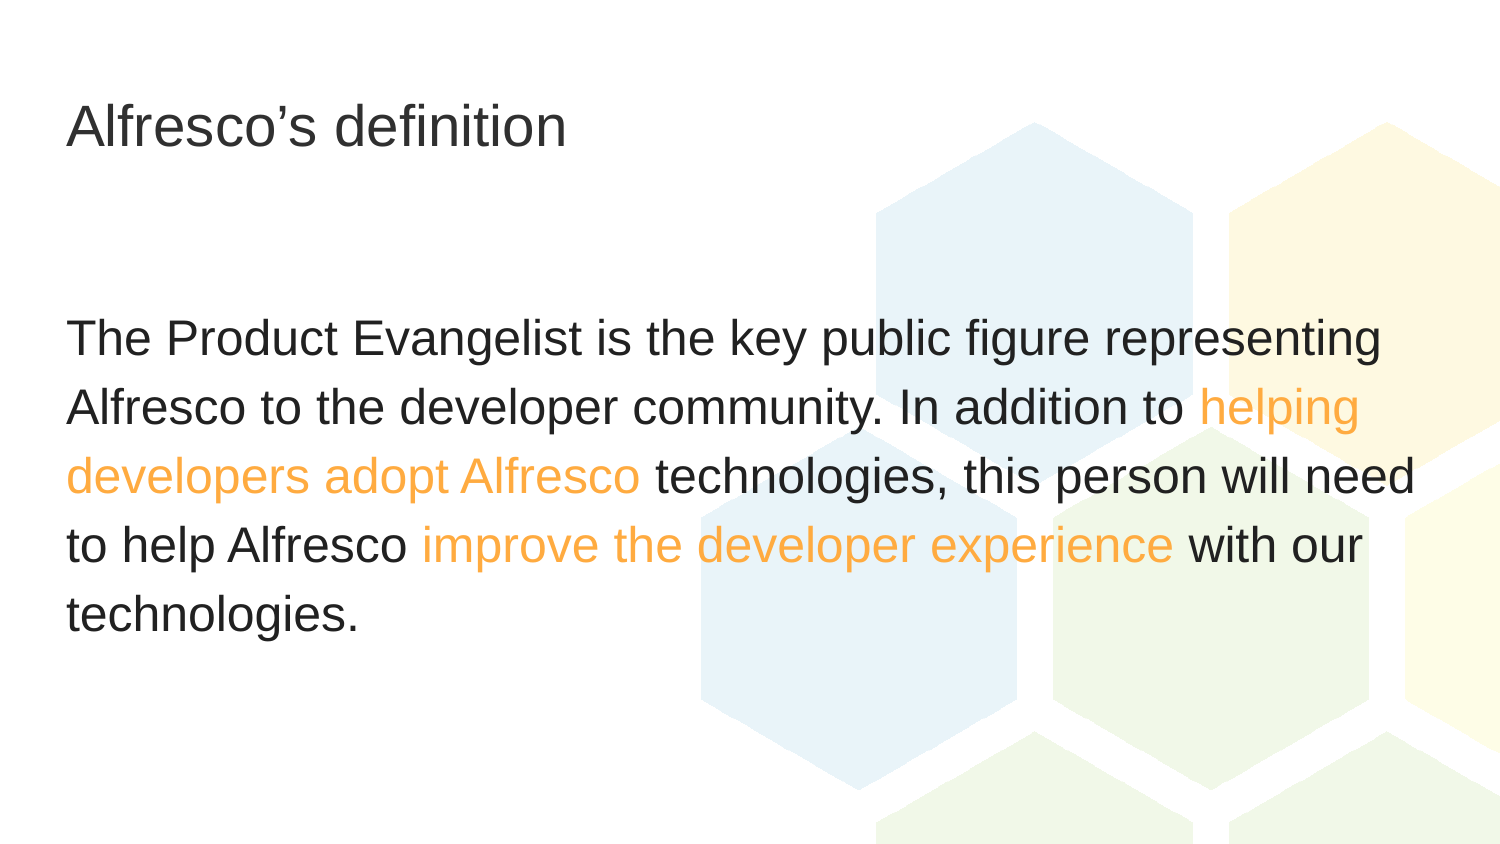

#
Alfresco’s definition
The Product Evangelist is the key public figure representing Alfresco to the developer community. In addition to helping developers adopt Alfresco technologies, this person will need to help Alfresco improve the developer experience with our technologies.